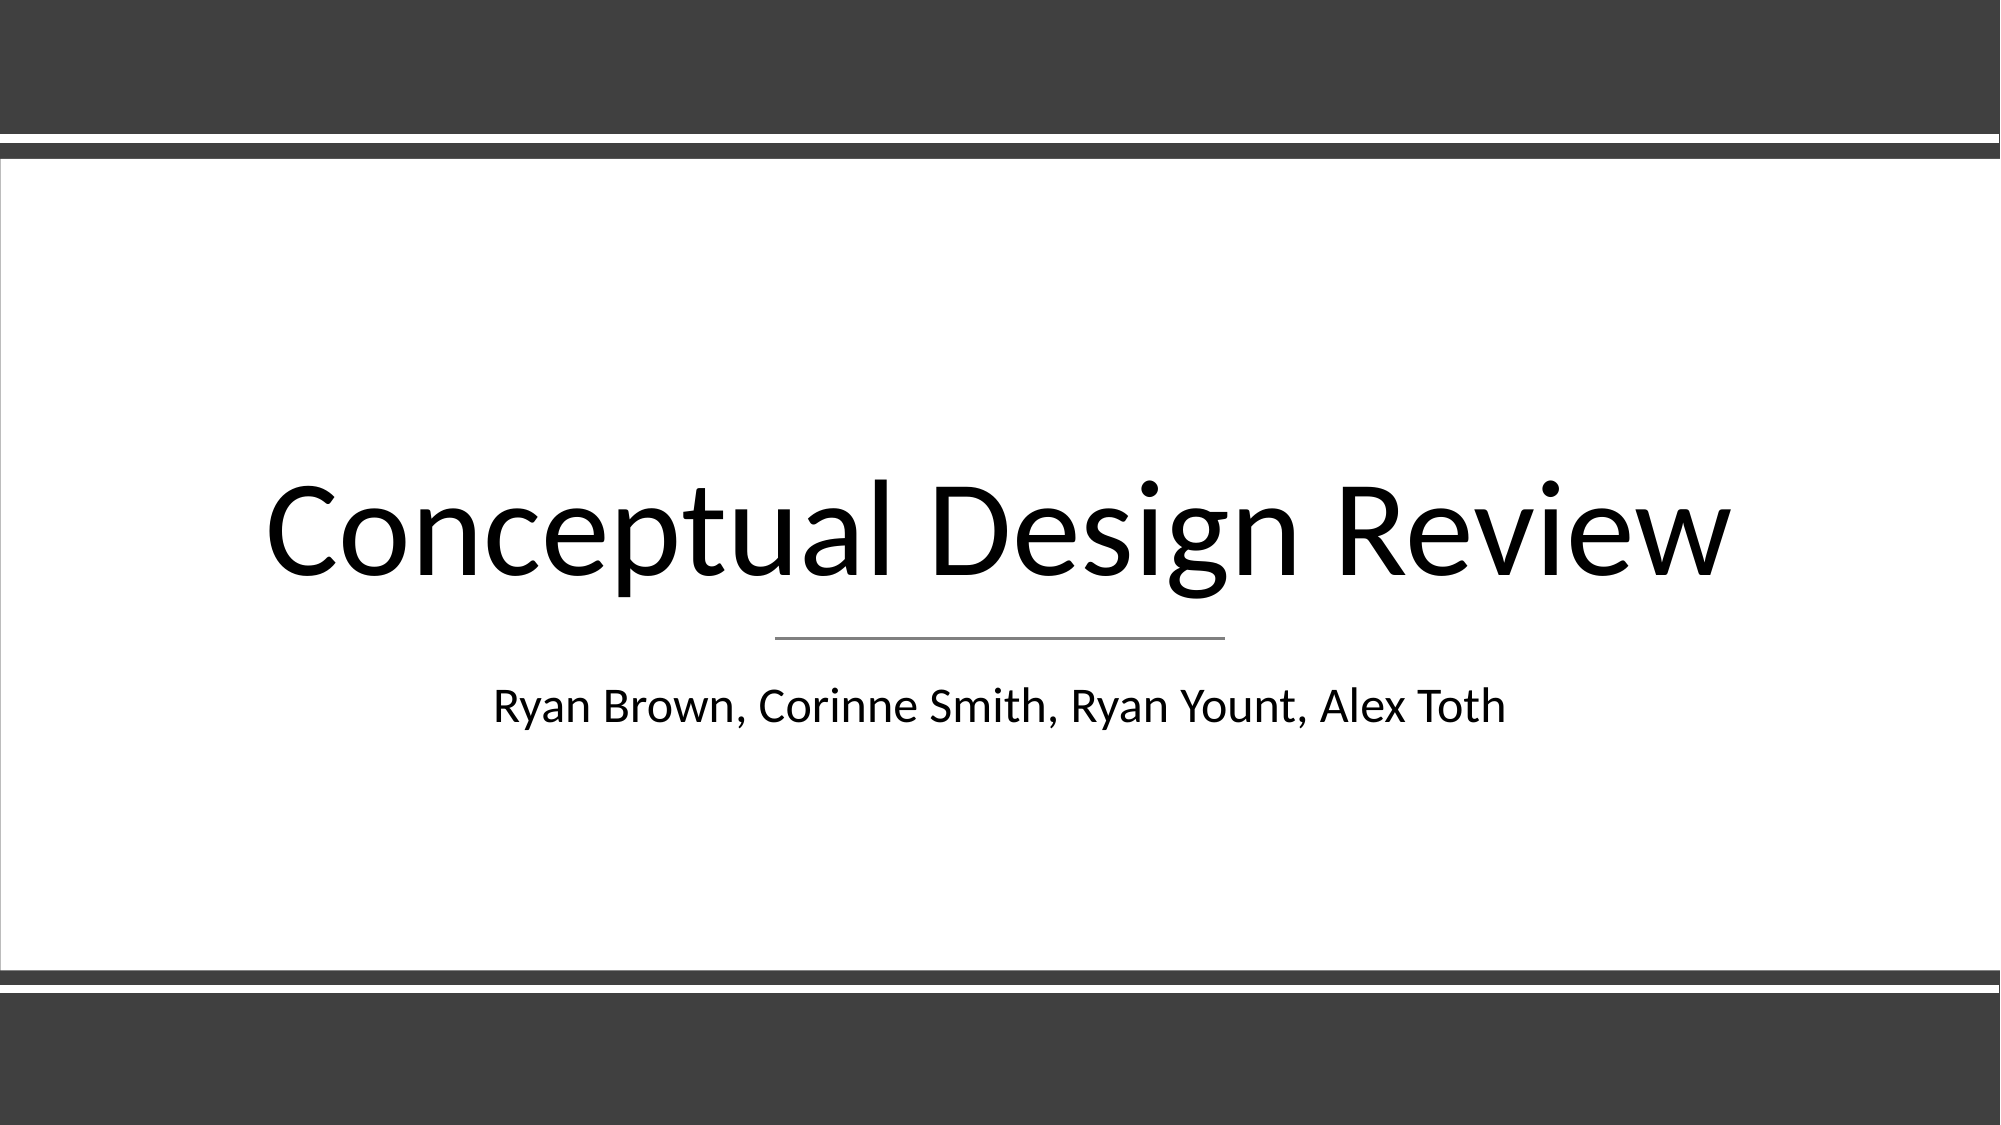

# Conceptual Design Review
Ryan Brown, Corinne Smith, Ryan Yount, Alex Toth